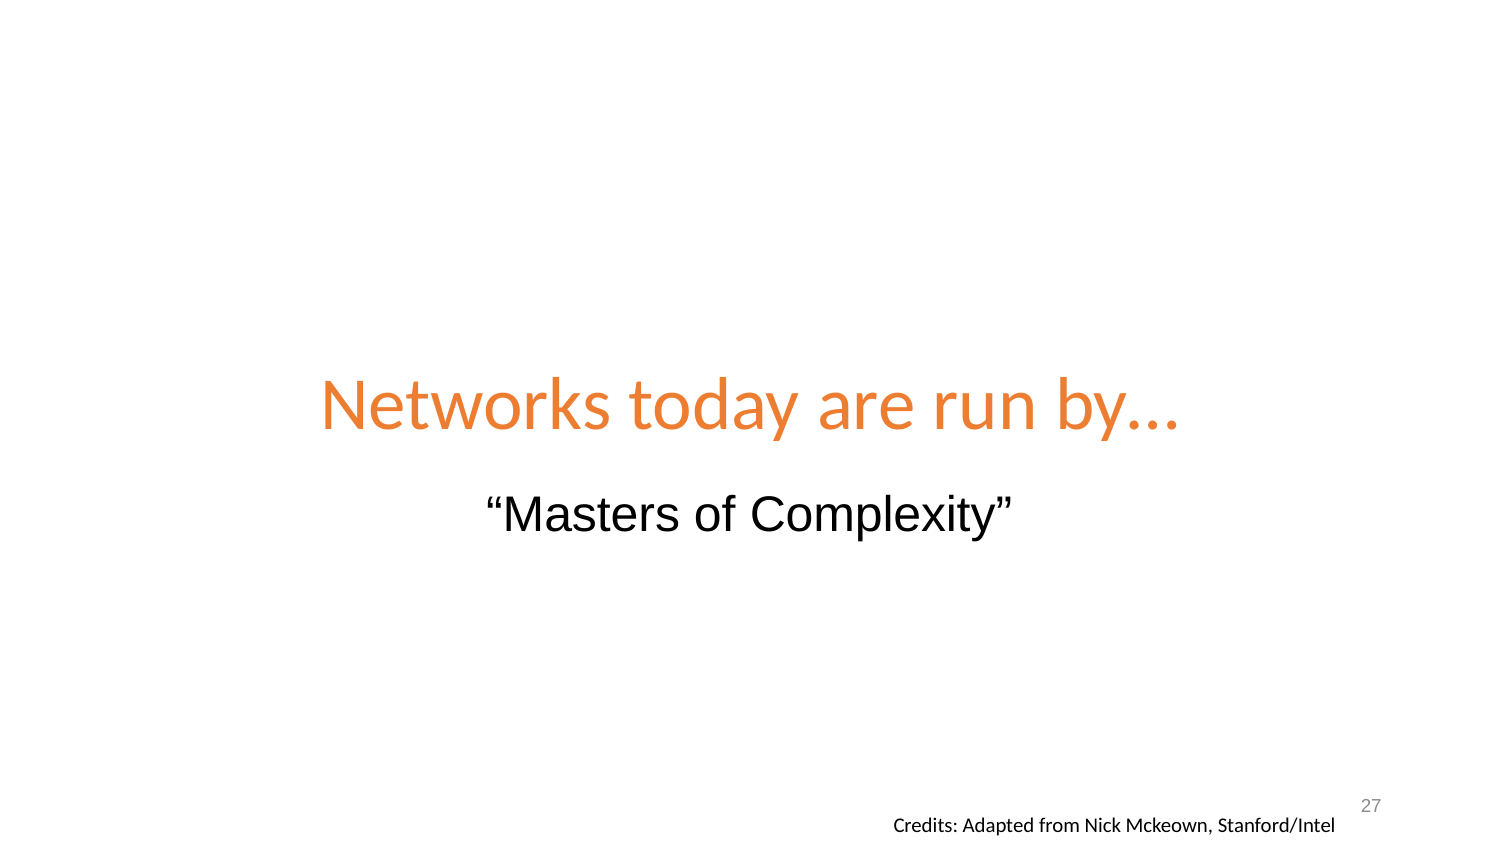

Networks today are run by…
“Masters of Complexity”
27
Credits: Adapted from Nick Mckeown, Stanford/Intel